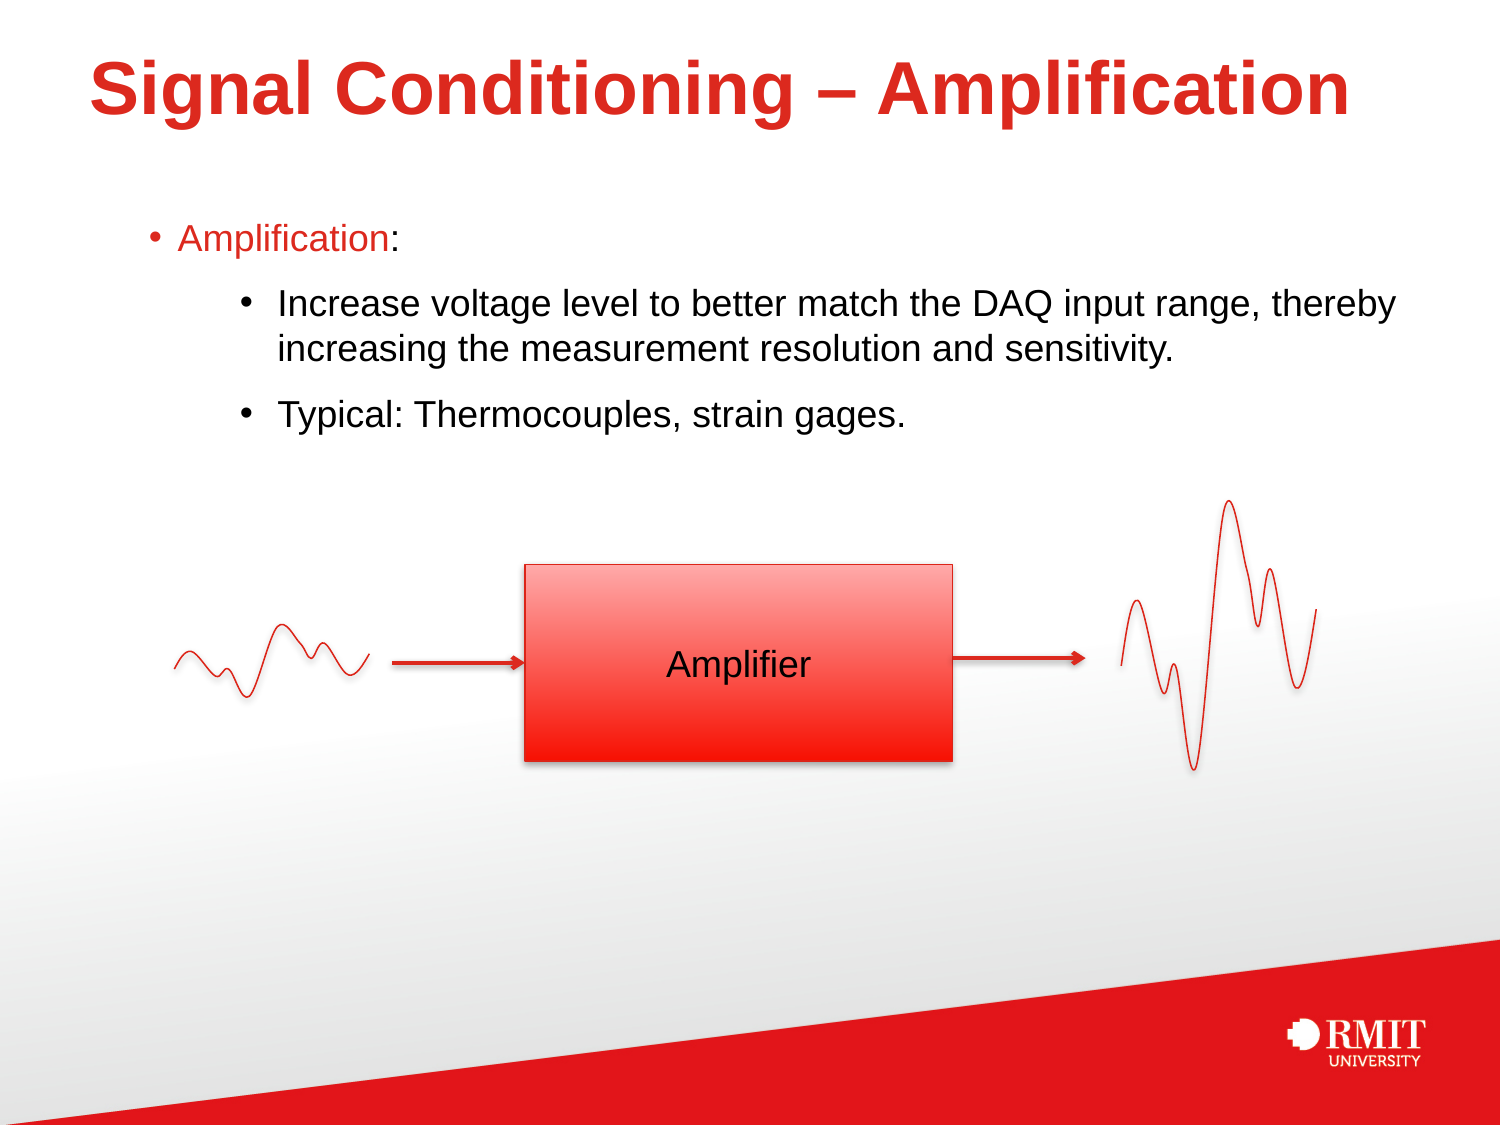

# Signal Conditioning – Amplification
Amplification:
Increase voltage level to better match the DAQ input range, thereby increasing the measurement resolution and sensitivity.
Typical: Thermocouples, strain gages.

Amplifier